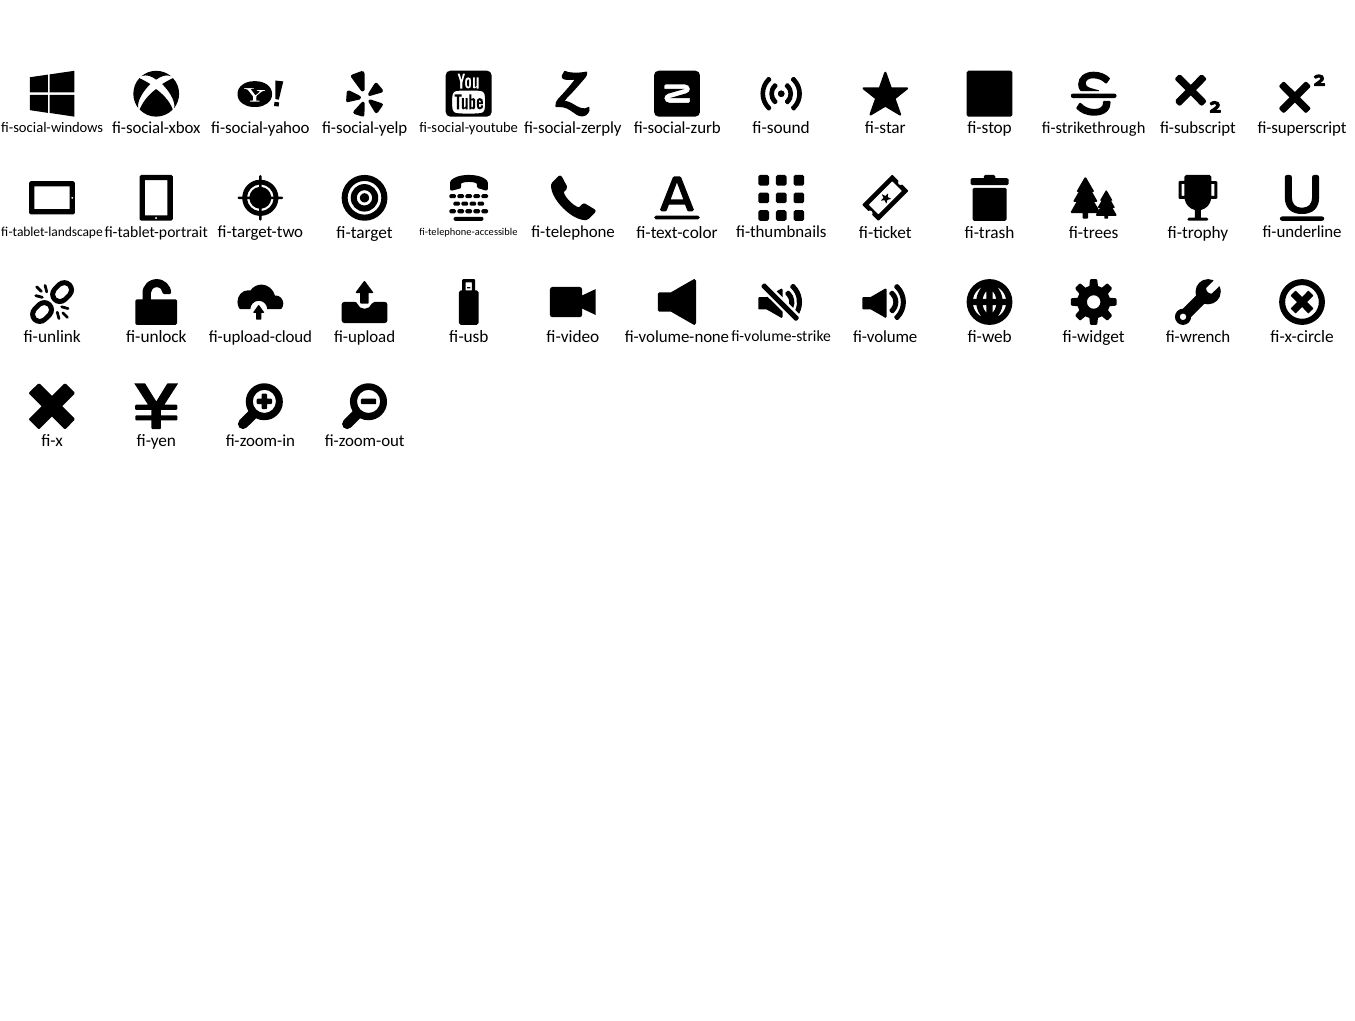

fi-social-windows
fi-social-xbox
fi-social-yahoo
fi-social-yelp
fi-social-youtube
fi-social-zerply
fi-social-zurb
fi-sound
fi-star
fi-stop
fi-strikethrough
fi-subscript
fi-superscript

fi-tablet-landscape
fi-tablet-portrait
fi-target-two
fi-target
fi-telephone-accessible
fi-telephone
fi-text-color
fi-thumbnails
fi-ticket
fi-trash
fi-trees
fi-trophy
fi-underline

fi-unlink
fi-unlock
fi-upload-cloud
fi-upload
fi-usb
fi-video
fi-volume-none
fi-volume-strike
fi-volume
fi-web
fi-widget
fi-wrench
fi-x-circle

fi-x
fi-yen
fi-zoom-in
fi-zoom-out